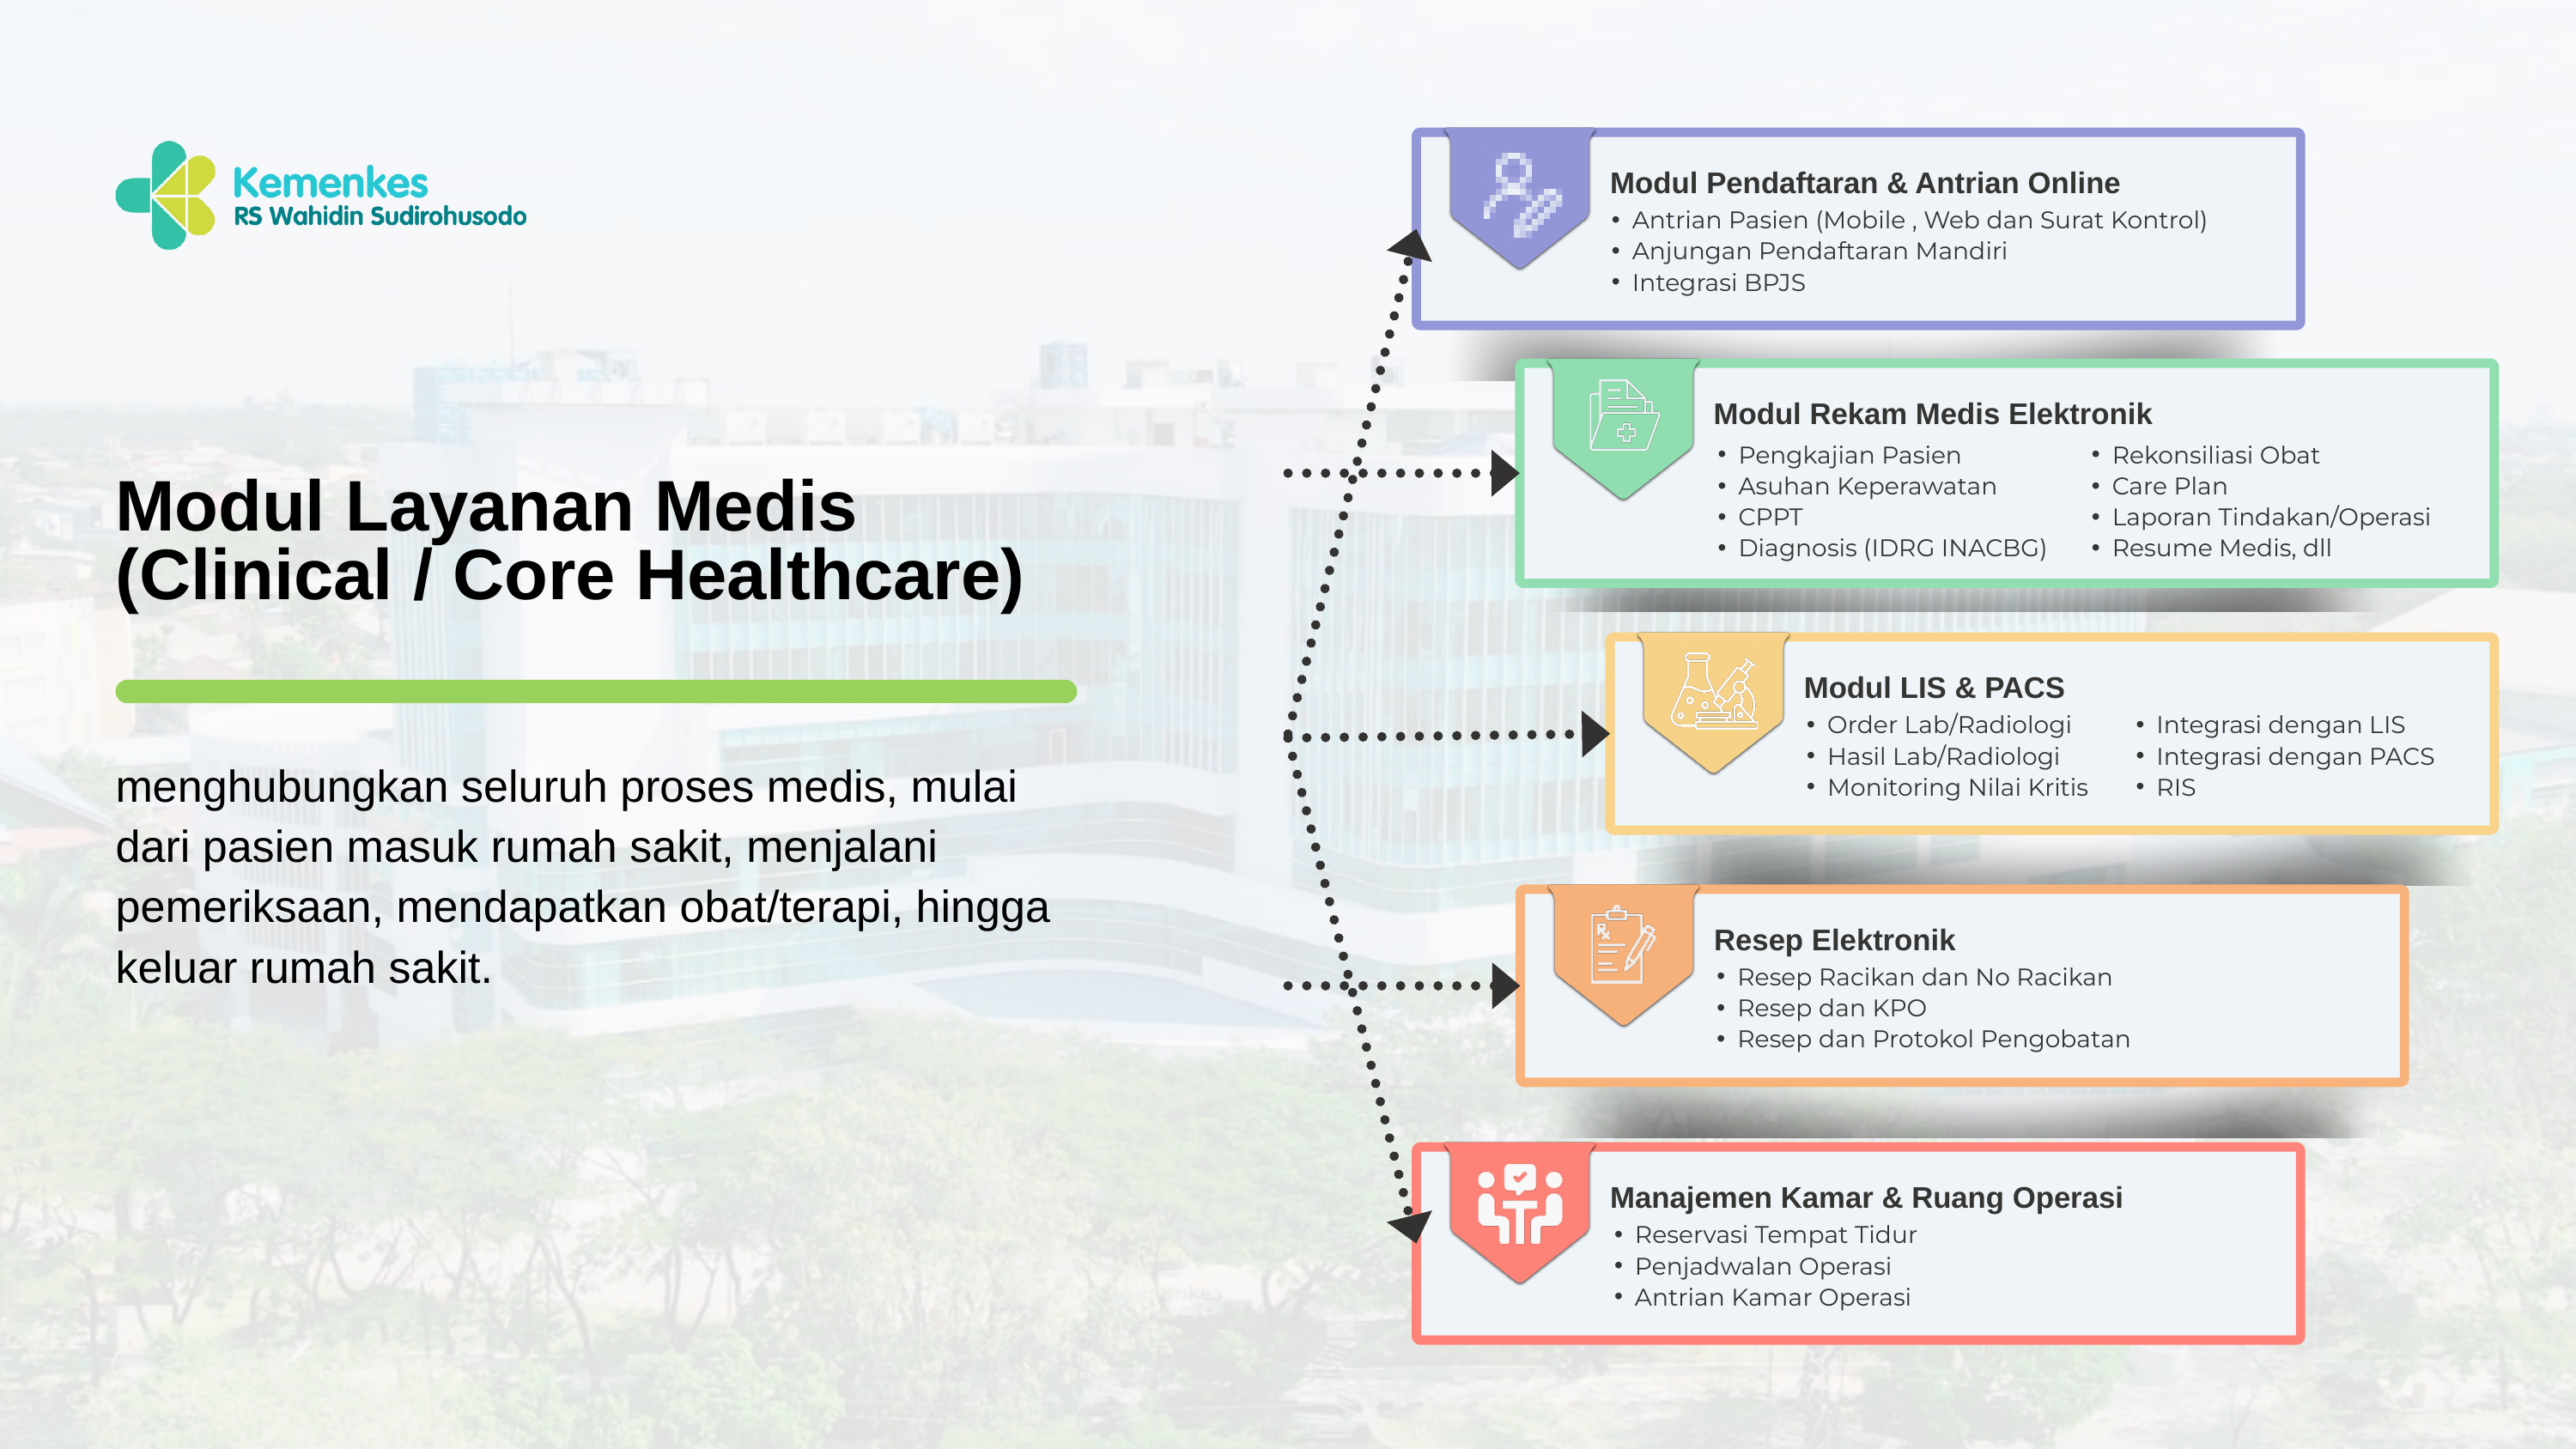

Modul Pendaftaran & Antrian Online
Antrian Pasien (Mobile , Web dan Surat Kontrol)
Anjungan Pendaftaran Mandiri
Integrasi BPJS

Modul Rekam Medis Elektronik
Pengkajian Pasien
Asuhan Keperawatan
CPPT
Diagnosis (IDRG INACBG)
Rekonsiliasi Obat
Care Plan
Laporan Tindakan/Operasi
Resume Medis, dll

Modul Layanan Medis (Clinical / Core Healthcare)

Modul LIS & PACS

Order Lab/Radiologi
Hasil Lab/Radiologi
Monitoring Nilai Kritis
Integrasi dengan LIS
Integrasi dengan PACS
RIS

menghubungkan seluruh proses medis, mulai dari pasien masuk rumah sakit, menjalani pemeriksaan, mendapatkan obat/terapi, hingga keluar rumah sakit.

Resep Elektronik
Resep Racikan dan No Racikan
Resep dan KPO
Resep dan Protokol Pengobatan

Manajemen Kamar & Ruang Operasi

Reservasi Tempat Tidur
Penjadwalan Operasi
Antrian Kamar Operasi